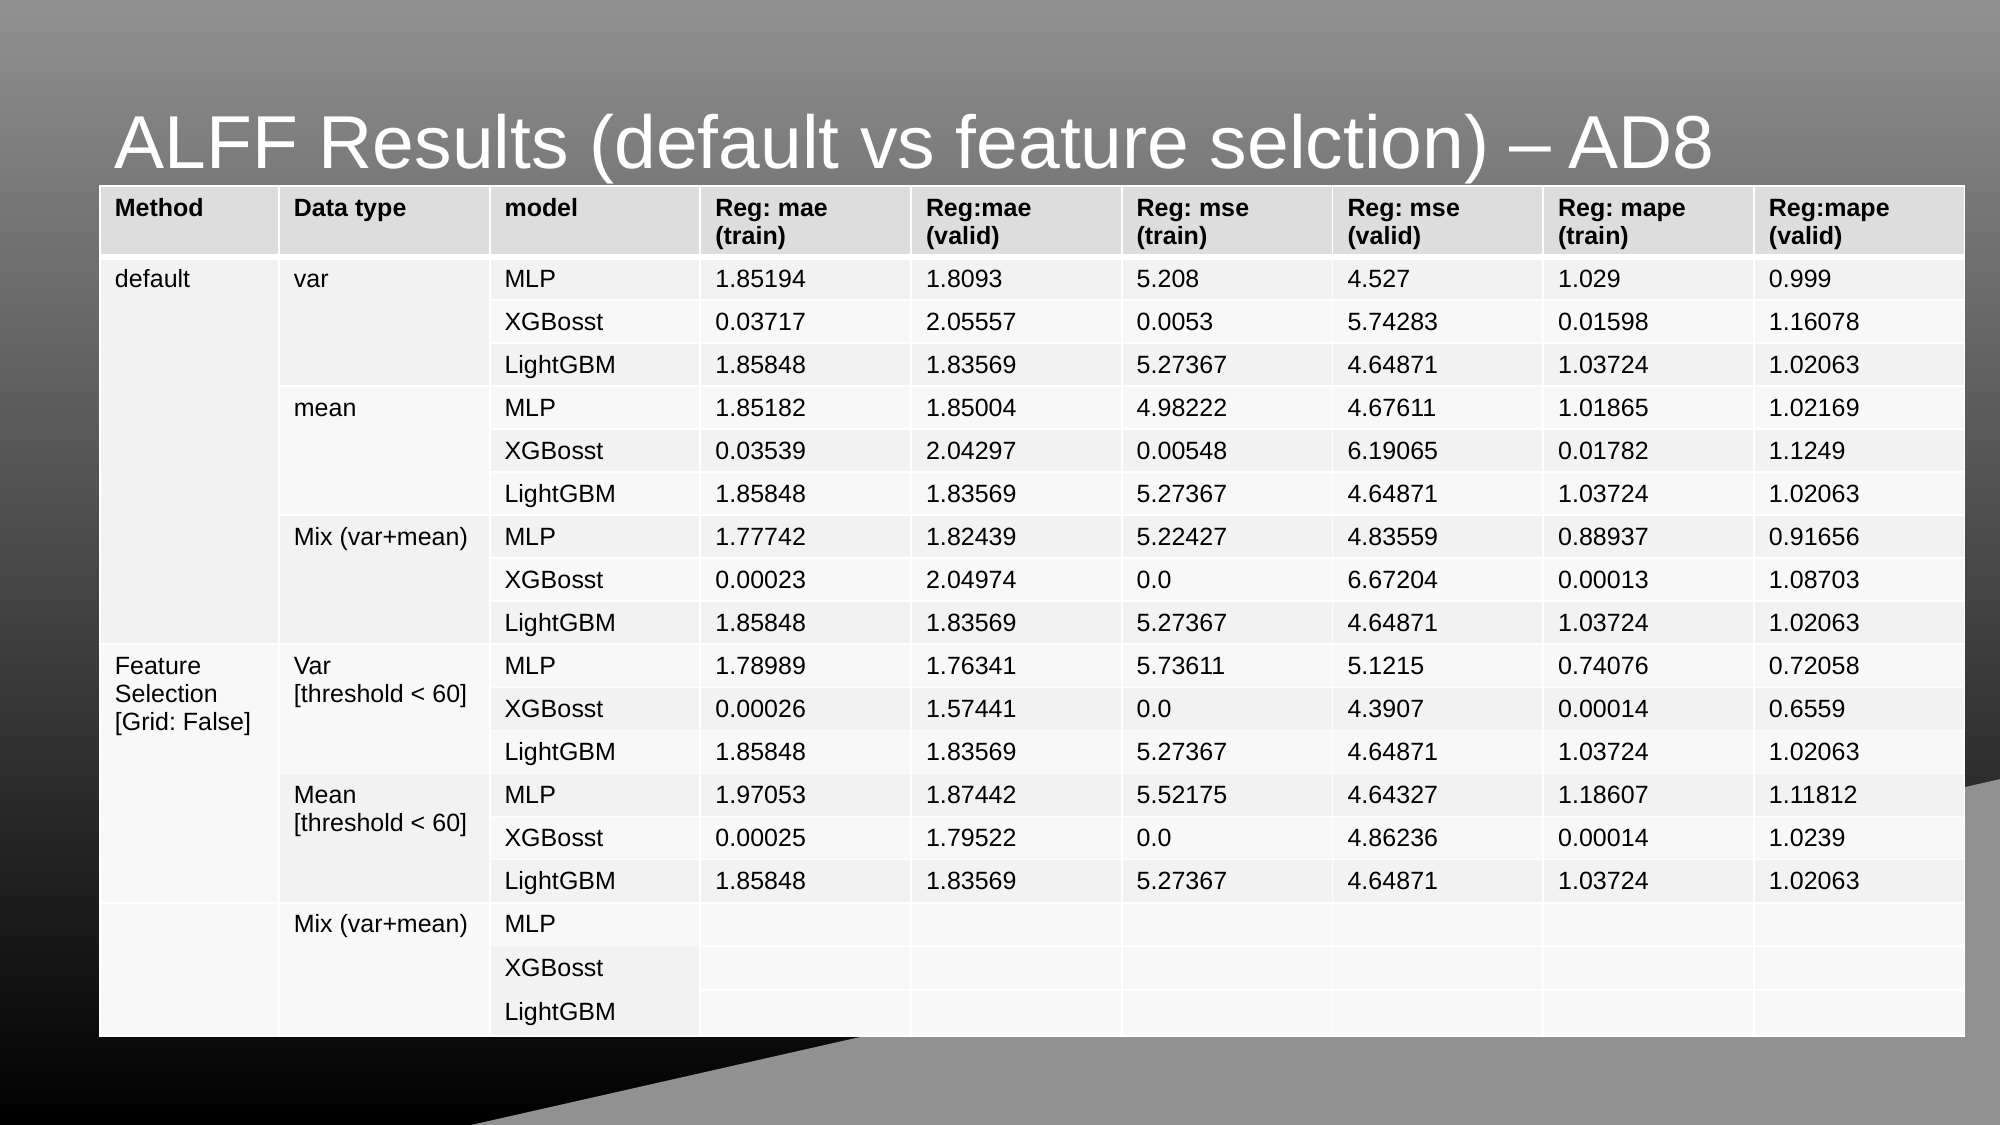

# ALFF Results (default vs feature selction) – AD8
| Method | Data type | model | Reg: mae (train) | Reg:mae (valid) | Reg: mse (train) | Reg: mse (valid) | Reg: mape (train) | Reg:mape (valid) |
| --- | --- | --- | --- | --- | --- | --- | --- | --- |
| default | var | MLP | 1.85194 | 1.8093 | 5.208 | 4.527 | 1.029 | 0.999 |
|  |  | XGBosst | 0.03717 | 2.05557 | 0.0053 | 5.74283 | 0.01598 | 1.16078 |
|  |  | LightGBM | 1.85848 | 1.83569 | 5.27367 | 4.64871 | 1.03724 | 1.02063 |
|  | mean | MLP | 1.85182 | 1.85004 | 4.98222 | 4.67611 | 1.01865 | 1.02169 |
|  |  | XGBosst | 0.03539 | 2.04297 | 0.00548 | 6.19065 | 0.01782 | 1.1249 |
|  |  | LightGBM | 1.85848 | 1.83569 | 5.27367 | 4.64871 | 1.03724 | 1.02063 |
|  | Mix (var+mean) | MLP | 1.77742 | 1.82439 | 5.22427 | 4.83559 | 0.88937 | 0.91656 |
|  |  | XGBosst | 0.00023 | 2.04974 | 0.0 | 6.67204 | 0.00013 | 1.08703 |
|  |  | LightGBM | 1.85848 | 1.83569 | 5.27367 | 4.64871 | 1.03724 | 1.02063 |
| Feature Selection [Grid: False] | Var [threshold < 60] | MLP | 1.78989 | 1.76341 | 5.73611 | 5.1215 | 0.74076 | 0.72058 |
|  |  | XGBosst | 0.00026 | 1.57441 | 0.0 | 4.3907 | 0.00014 | 0.6559 |
|  |  | LightGBM | 1.85848 | 1.83569 | 5.27367 | 4.64871 | 1.03724 | 1.02063 |
|  | Mean [threshold < 60] | MLP | 1.97053 | 1.87442 | 5.52175 | 4.64327 | 1.18607 | 1.11812 |
|  |  | XGBosst | 0.00025 | 1.79522 | 0.0 | 4.86236 | 0.00014 | 1.0239 |
|  |  | LightGBM | 1.85848 | 1.83569 | 5.27367 | 4.64871 | 1.03724 | 1.02063 |
|  | Mix (var+mean) | MLP |  |  |  |  |  |  |
|  |  | XGBosst |  |  |  |  |  |  |
|  |  |  |  |  |  |  |  |  |
|  |  | LightGBM |  |  |  |  |  |  |
|  |  |  |  |  |  |  |  |  |